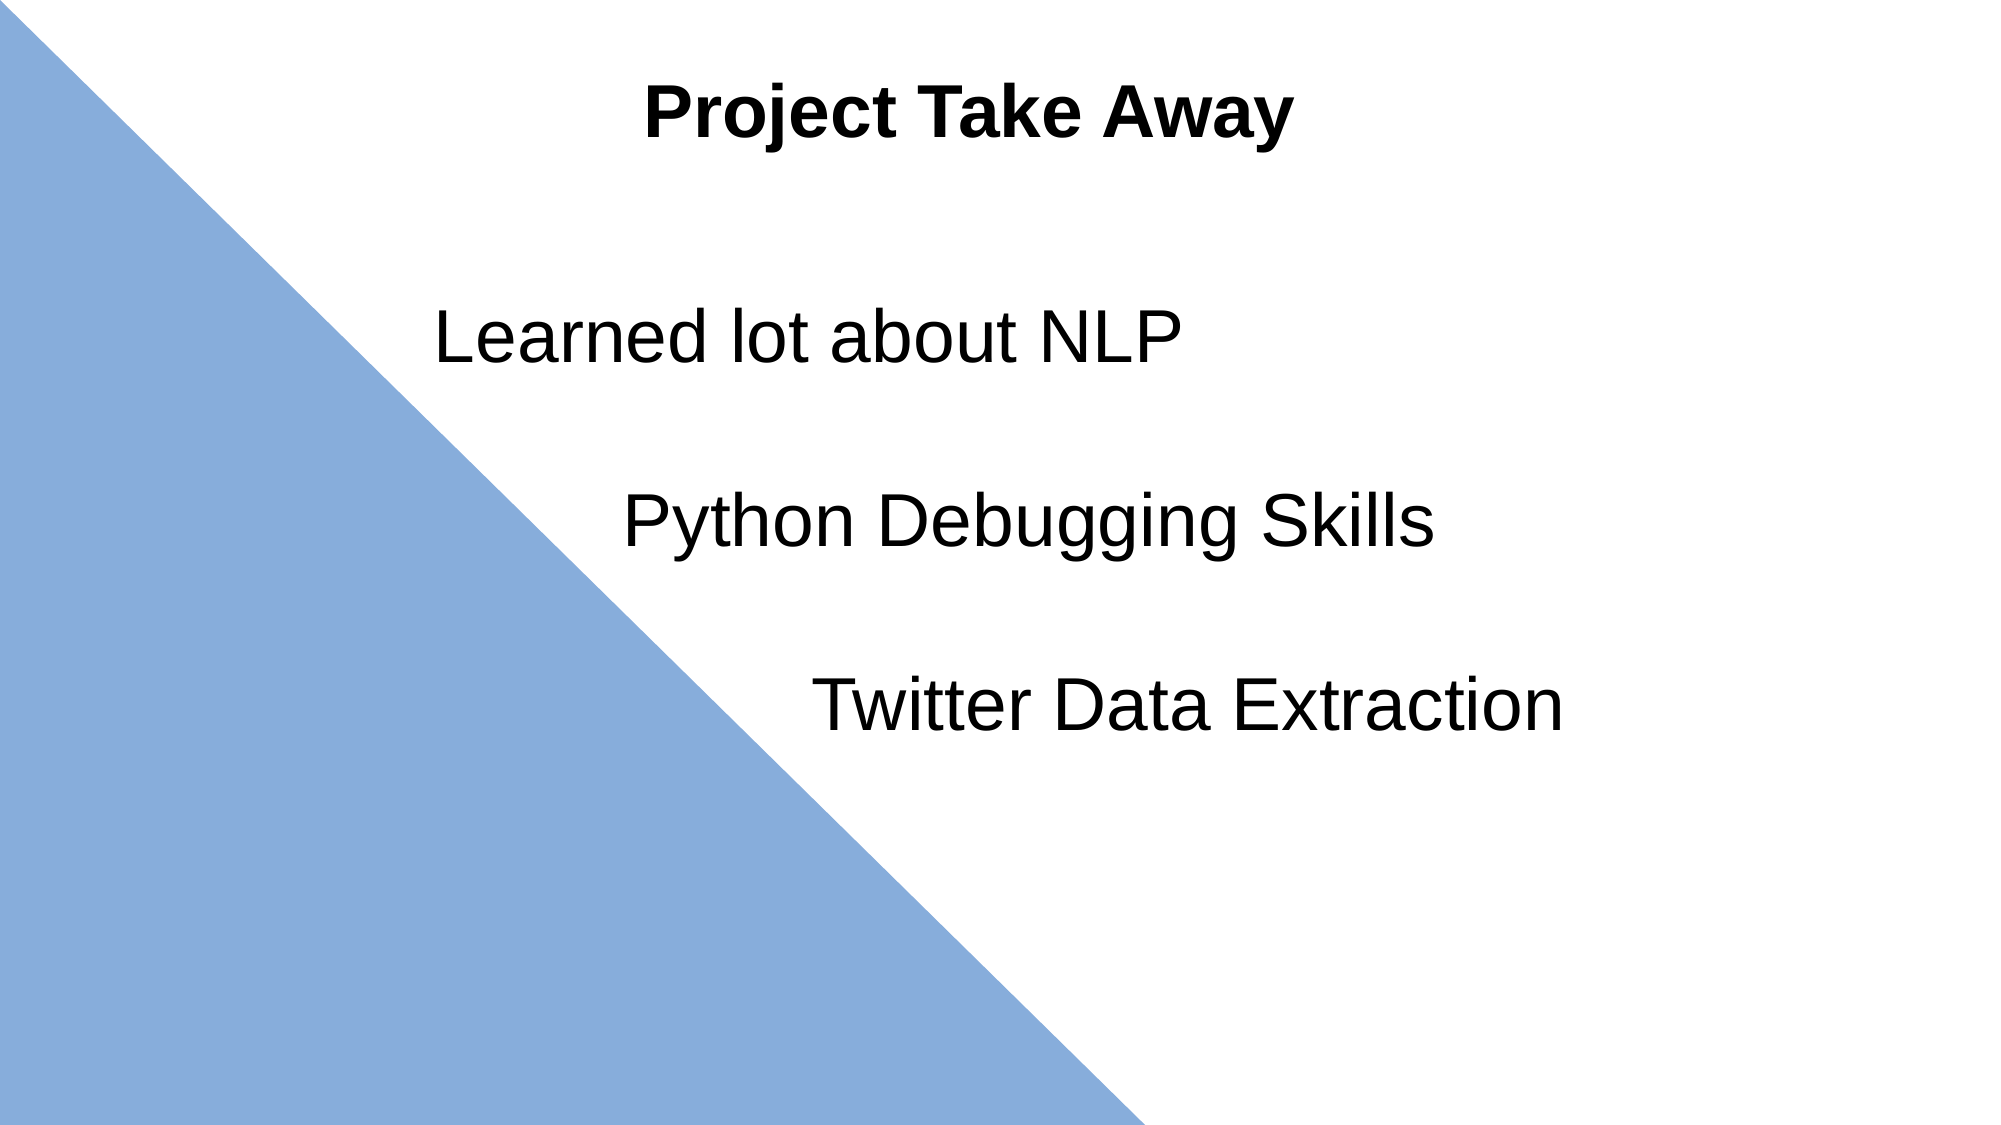

Project Take Away
Learned lot about NLP

Python Debugging Skills

Twitter Data Extraction